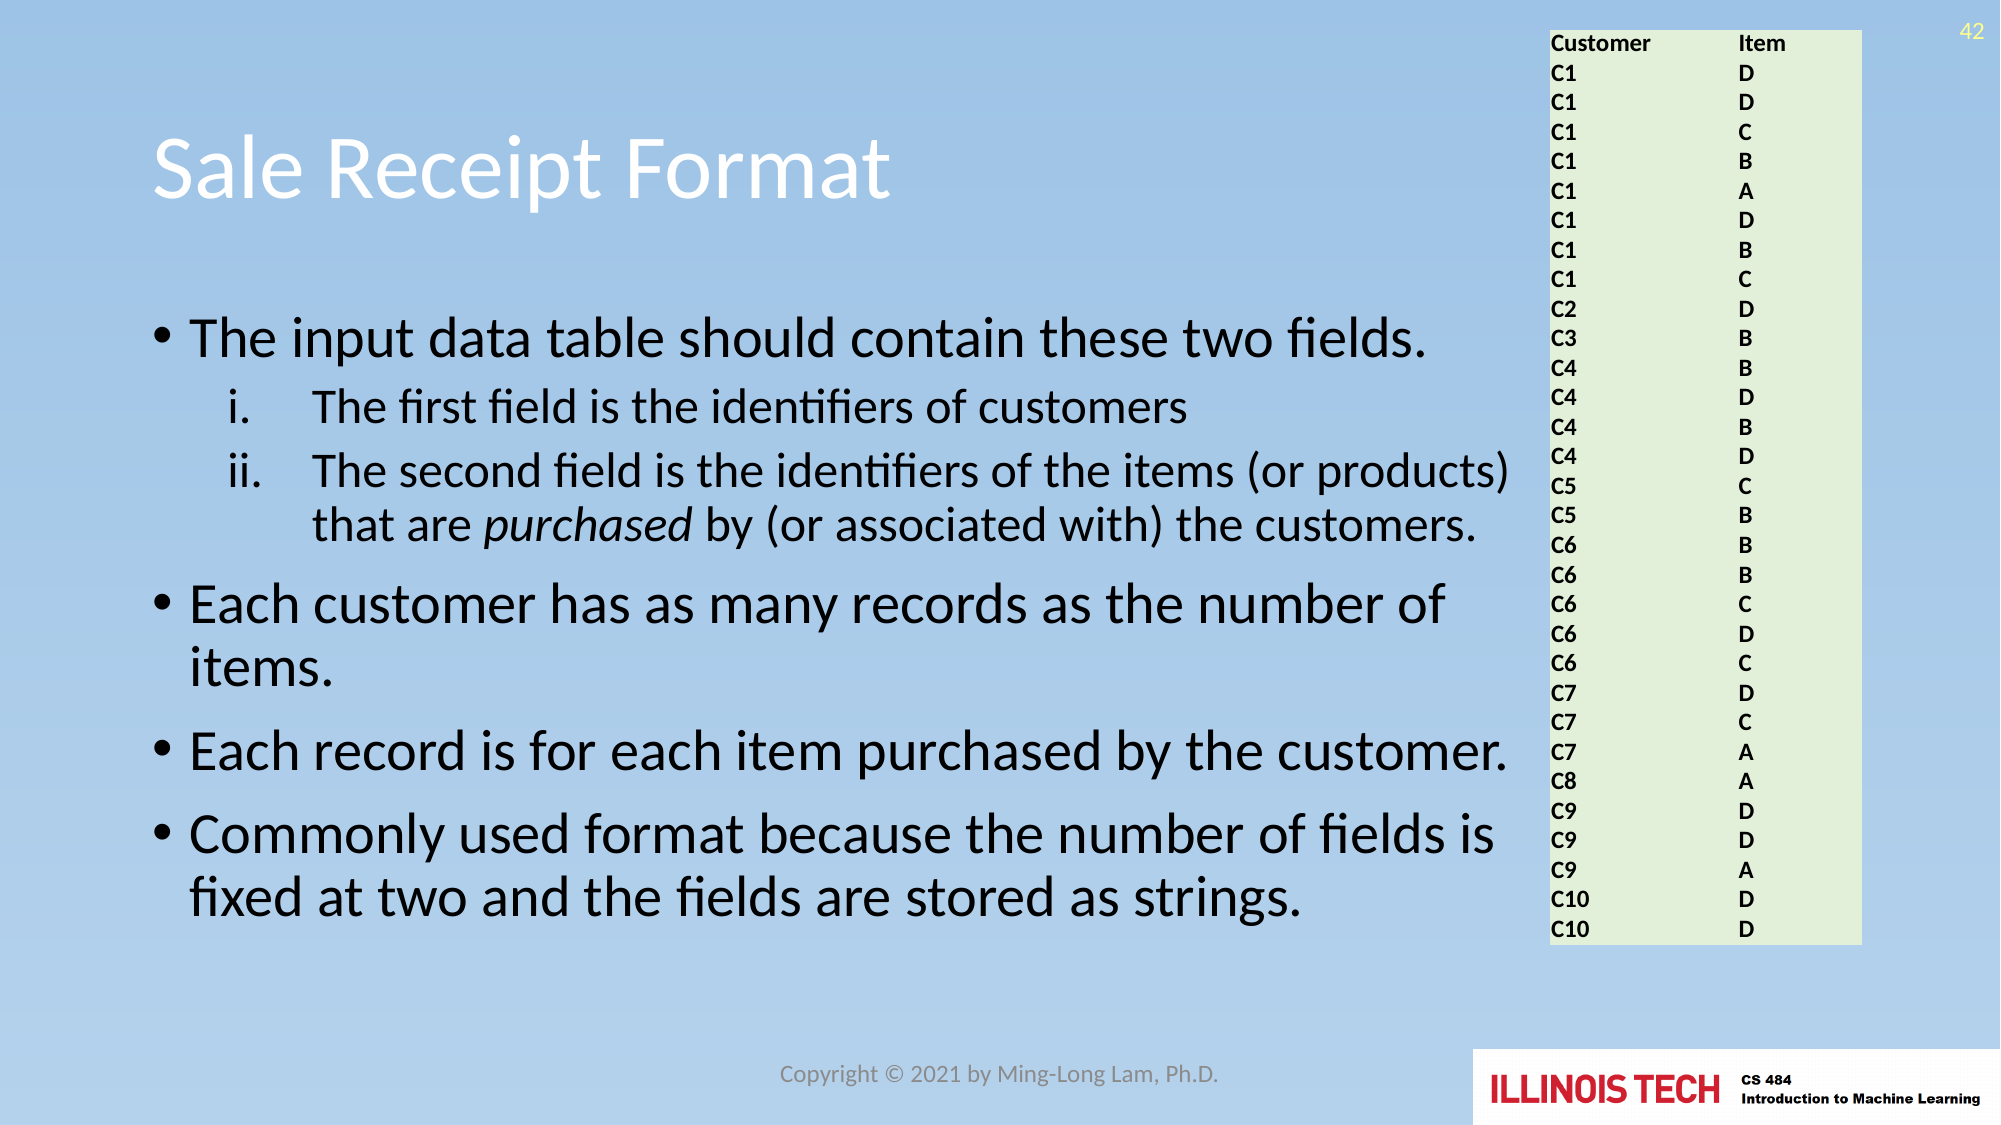

42
| Customer | Item |
| --- | --- |
| C1 | D |
| C1 | D |
| C1 | C |
| C1 | B |
| C1 | A |
| C1 | D |
| C1 | B |
| C1 | C |
| C2 | D |
| C3 | B |
| C4 | B |
| C4 | D |
| C4 | B |
| C4 | D |
| C5 | C |
| C5 | B |
| C6 | B |
| C6 | B |
| C6 | C |
| C6 | D |
| C6 | C |
| C7 | D |
| C7 | C |
| C7 | A |
| C8 | A |
| C9 | D |
| C9 | D |
| C9 | A |
| C10 | D |
| C10 | D |
# Sale Receipt Format
The input data table should contain these two fields.
The first field is the identifiers of customers
The second field is the identifiers of the items (or products) that are purchased by (or associated with) the customers.
Each customer has as many records as the number of items.
Each record is for each item purchased by the customer.
Commonly used format because the number of fields is fixed at two and the fields are stored as strings.
Copyright © 2021 by Ming-Long Lam, Ph.D.